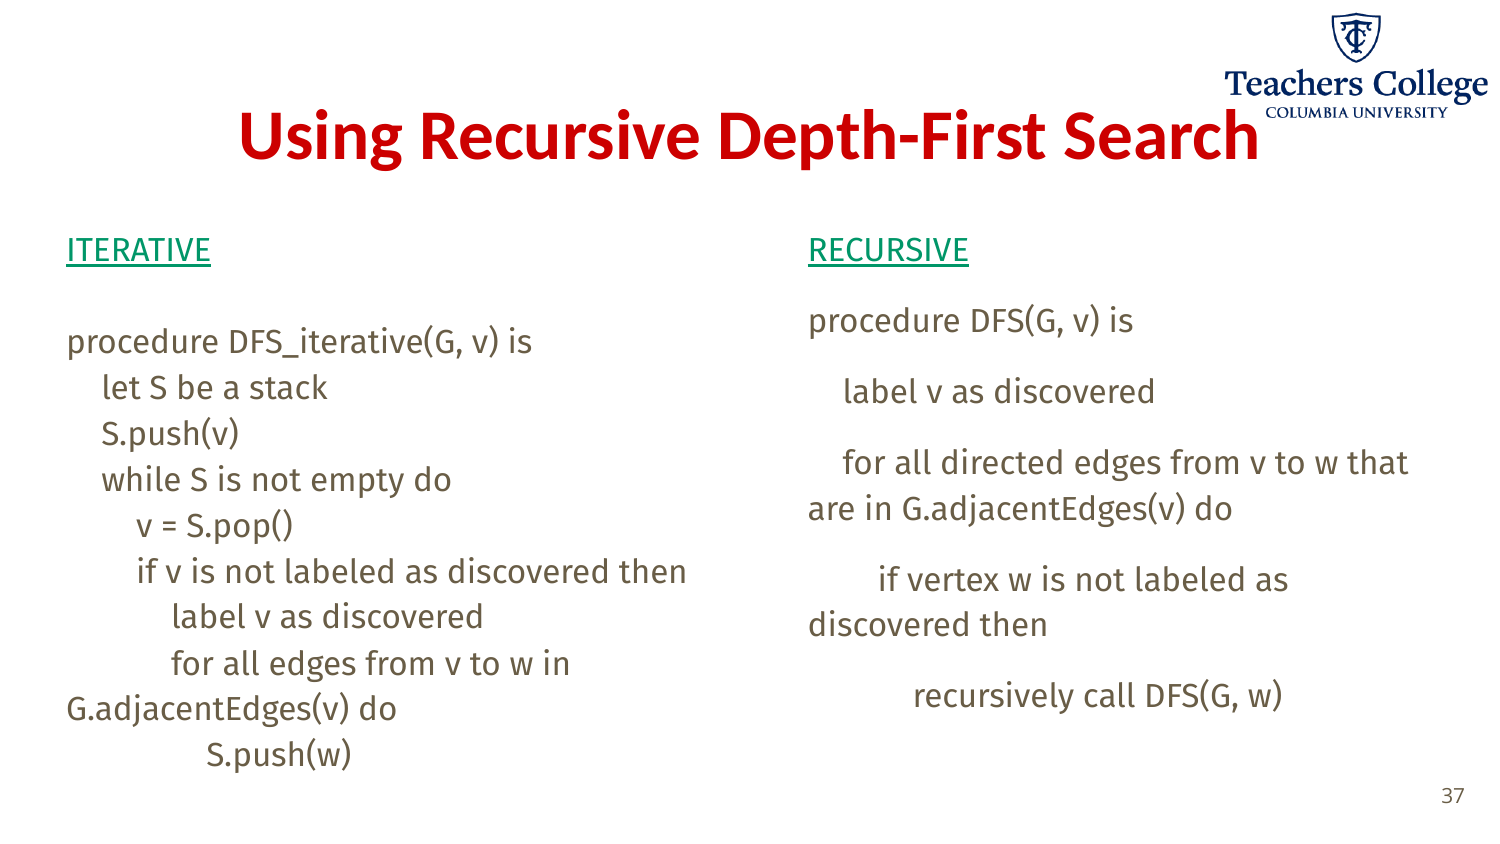

# Using Recursive Depth-First Search
ITERATIVE
procedure DFS_iterative(G, v) is
    let S be a stack
    S.push(v)
    while S is not empty do
        v = S.pop()
        if v is not labeled as discovered then
            label v as discovered
            for all edges from v to w in G.adjacentEdges(v) do
                S.push(w)
RECURSIVE
procedure DFS(G, v) is
    label v as discovered
    for all directed edges from v to w that are in G.adjacentEdges(v) do
        if vertex w is not labeled as discovered then
            recursively call DFS(G, w)
37